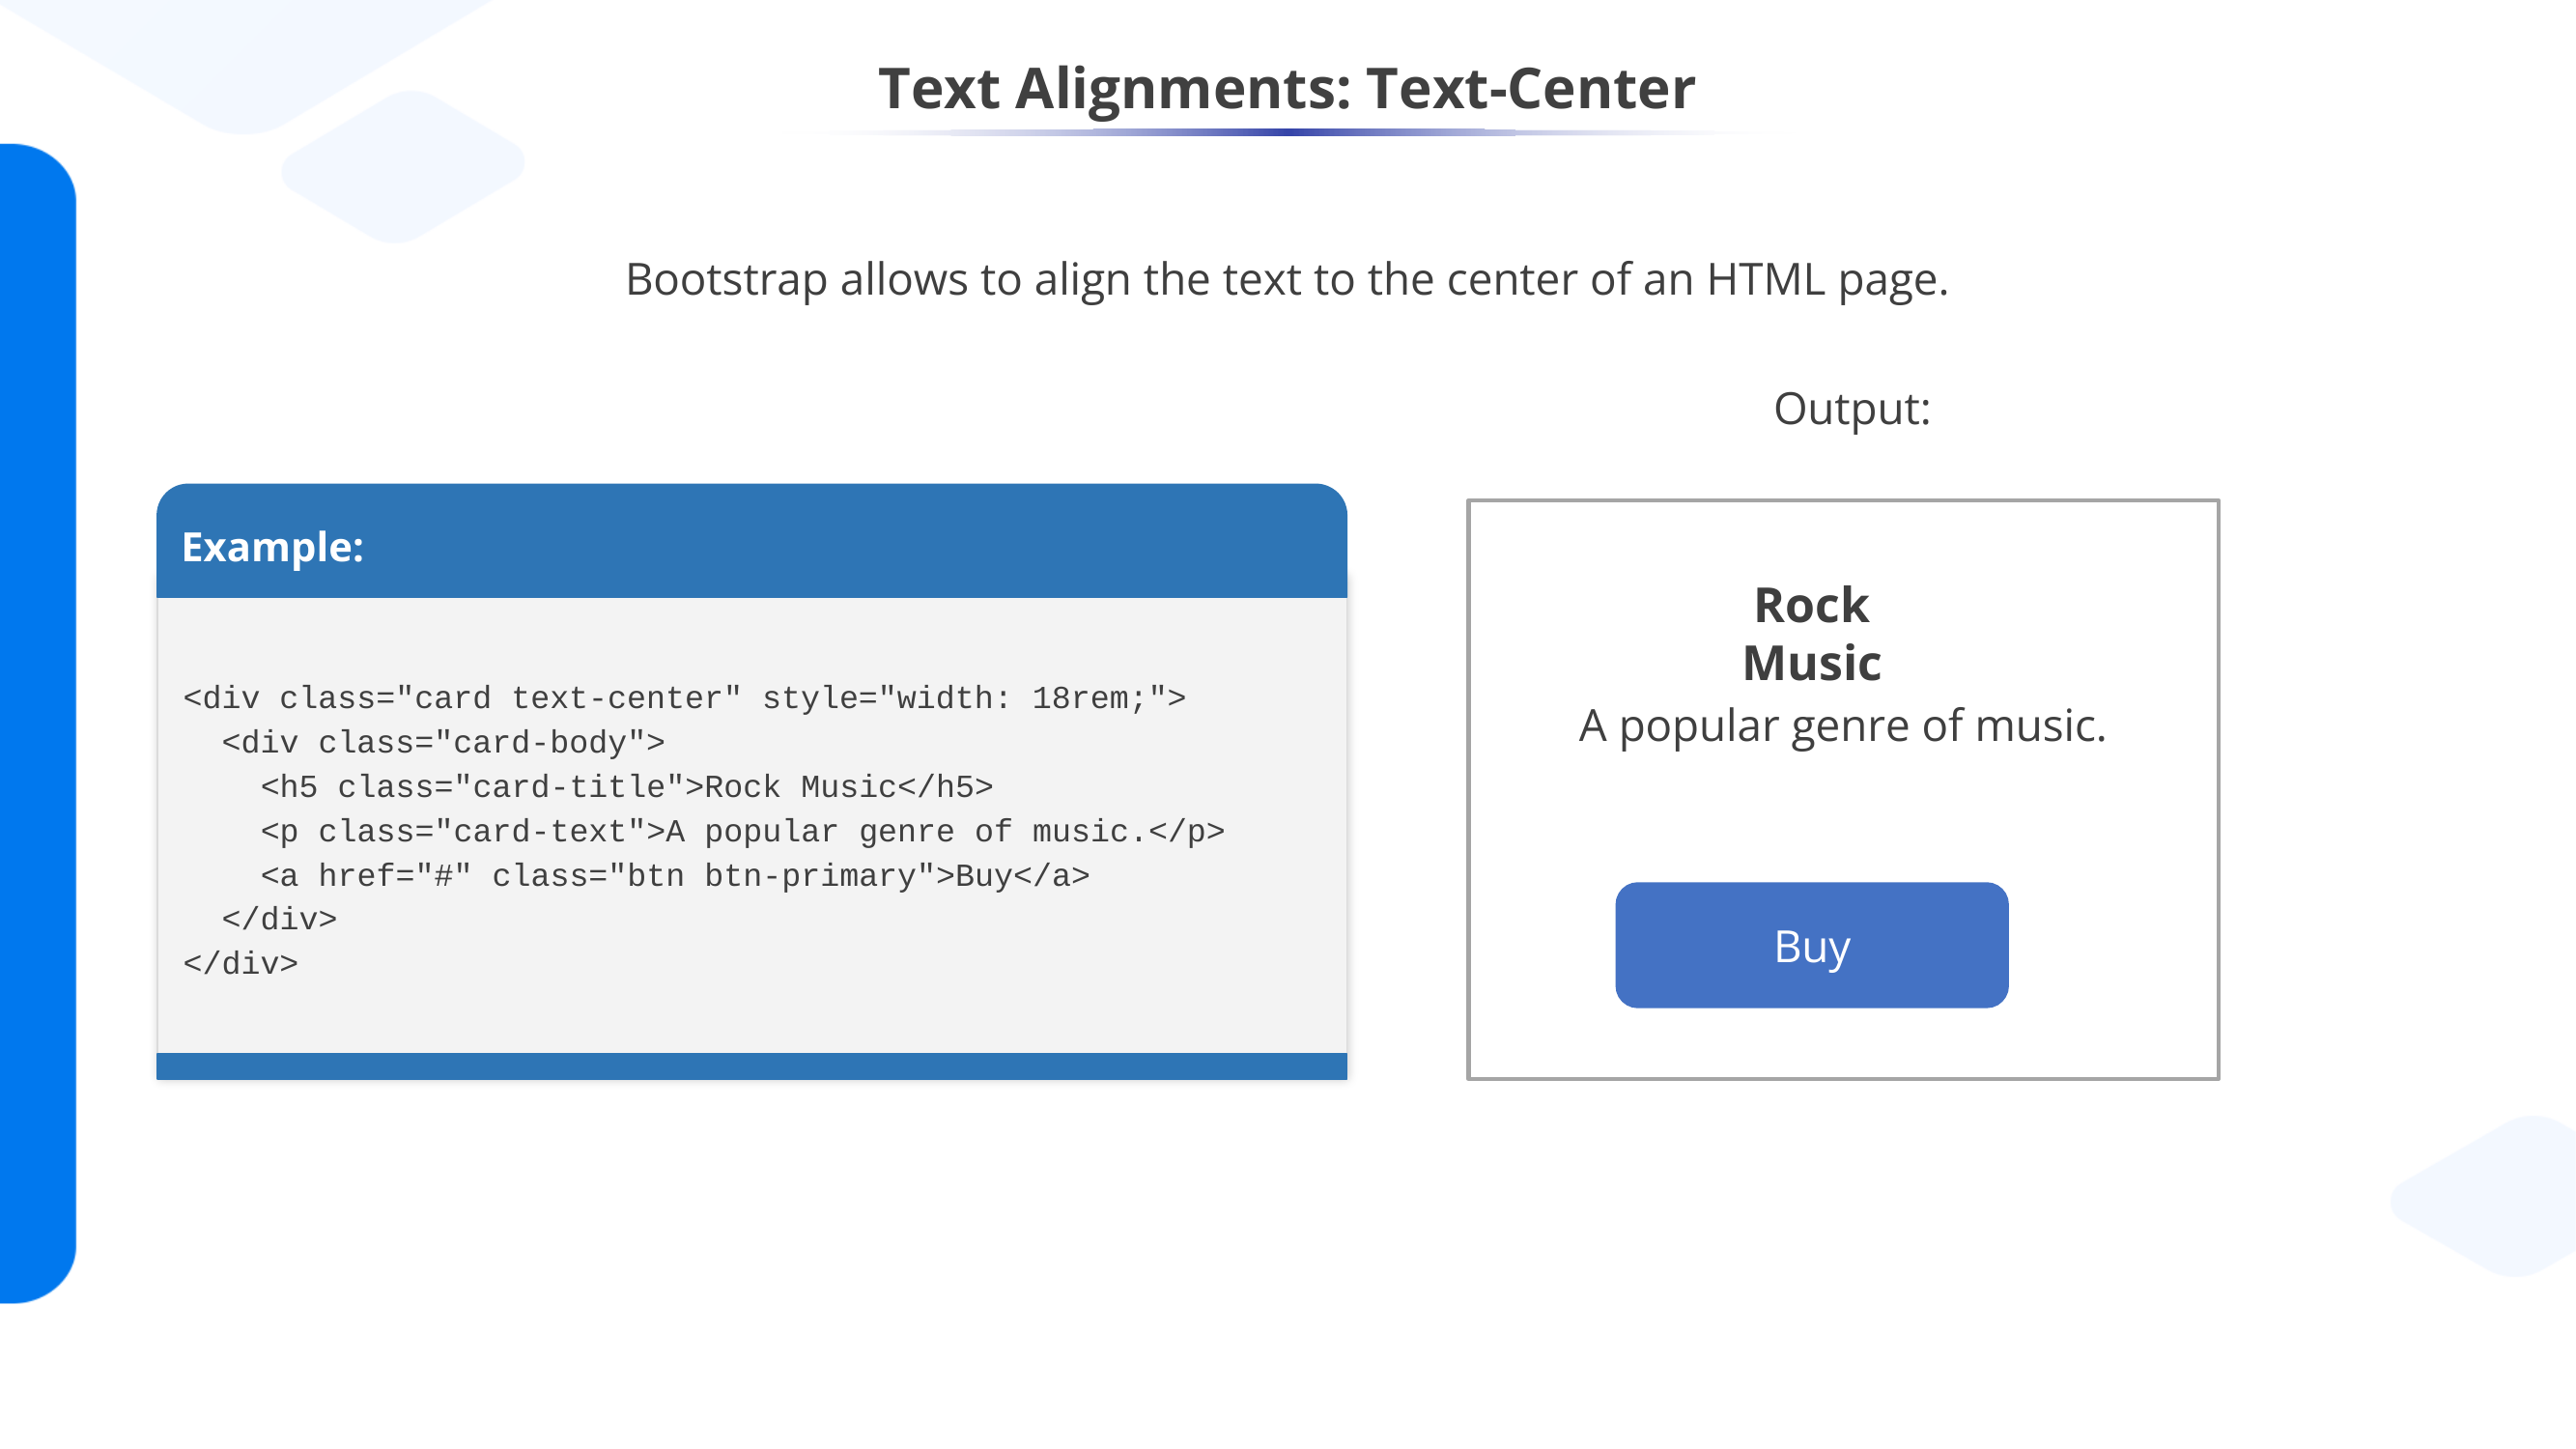

# Text Alignments: Text-Center

Bootstrap allows to align the text to the center of an HTML page.
Output:
Example:
<div class="card text-center" style="width: 18rem;">
  <div class="card-body">
    <h5 class="card-title">Rock Music</h5>
    <p class="card-text">A popular genre of music.</p>
    <a href="#" class="btn btn-primary">Buy</a>
  </div>
</div>

Rock Music
A popular genre of music.
Buy